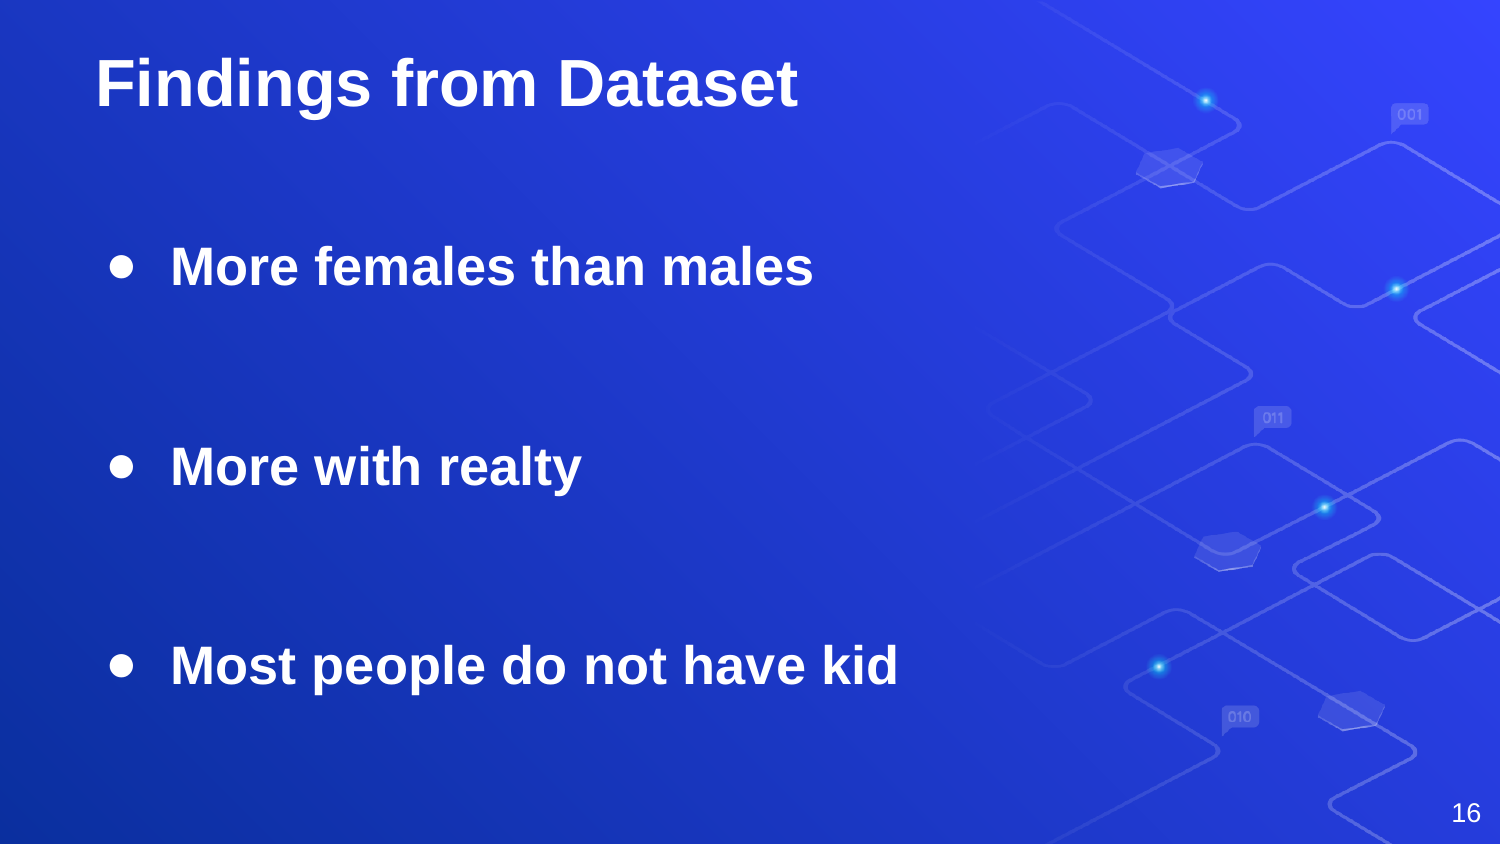

# Findings from Dataset

More females than males

More with realty

Most people do not have kid
16